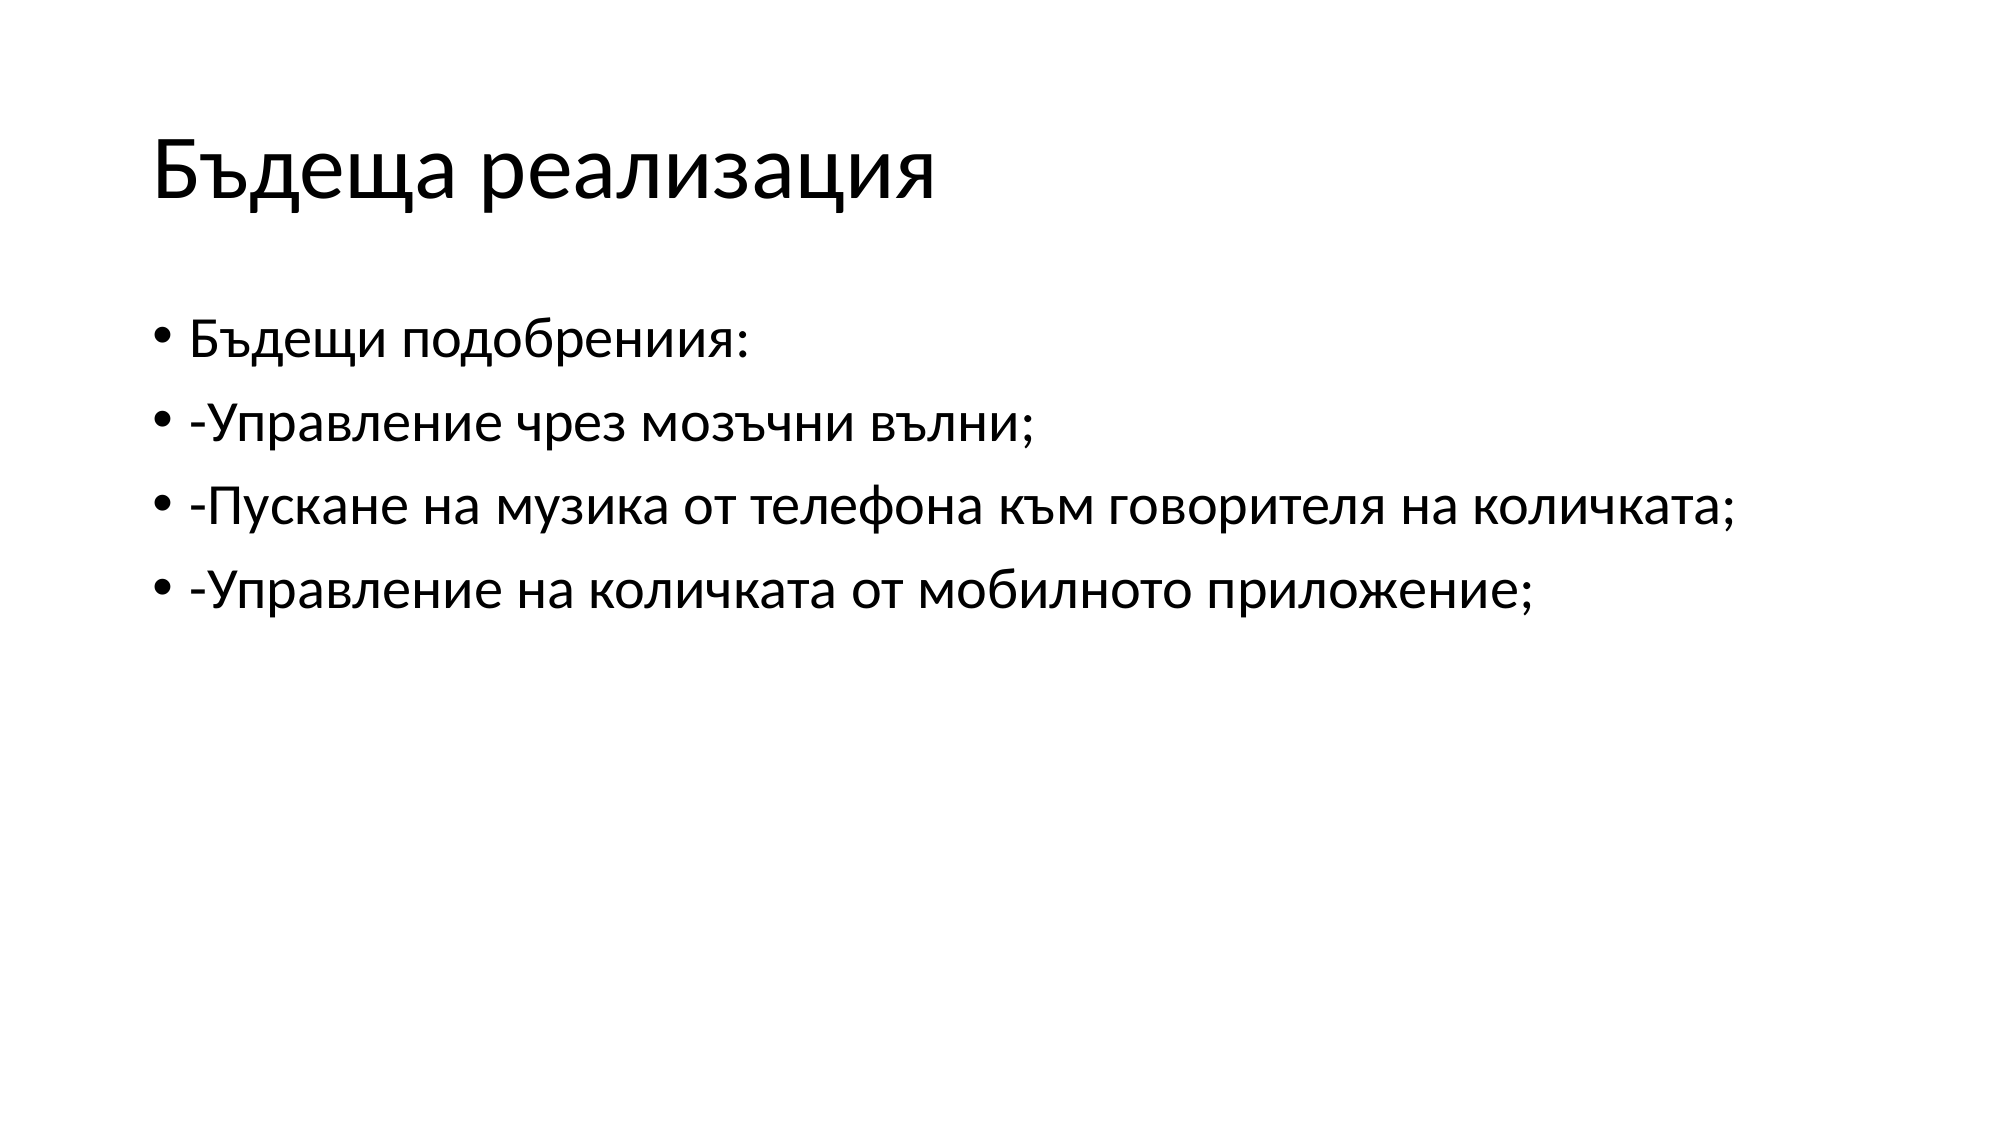

# Бъдеща реализация
Бъдещи подобрениия:
-Управление чрез мозъчни вълни;
-Пускане на музика от телефона към говорителя на количката;
-Управление на количката от мобилното приложение;